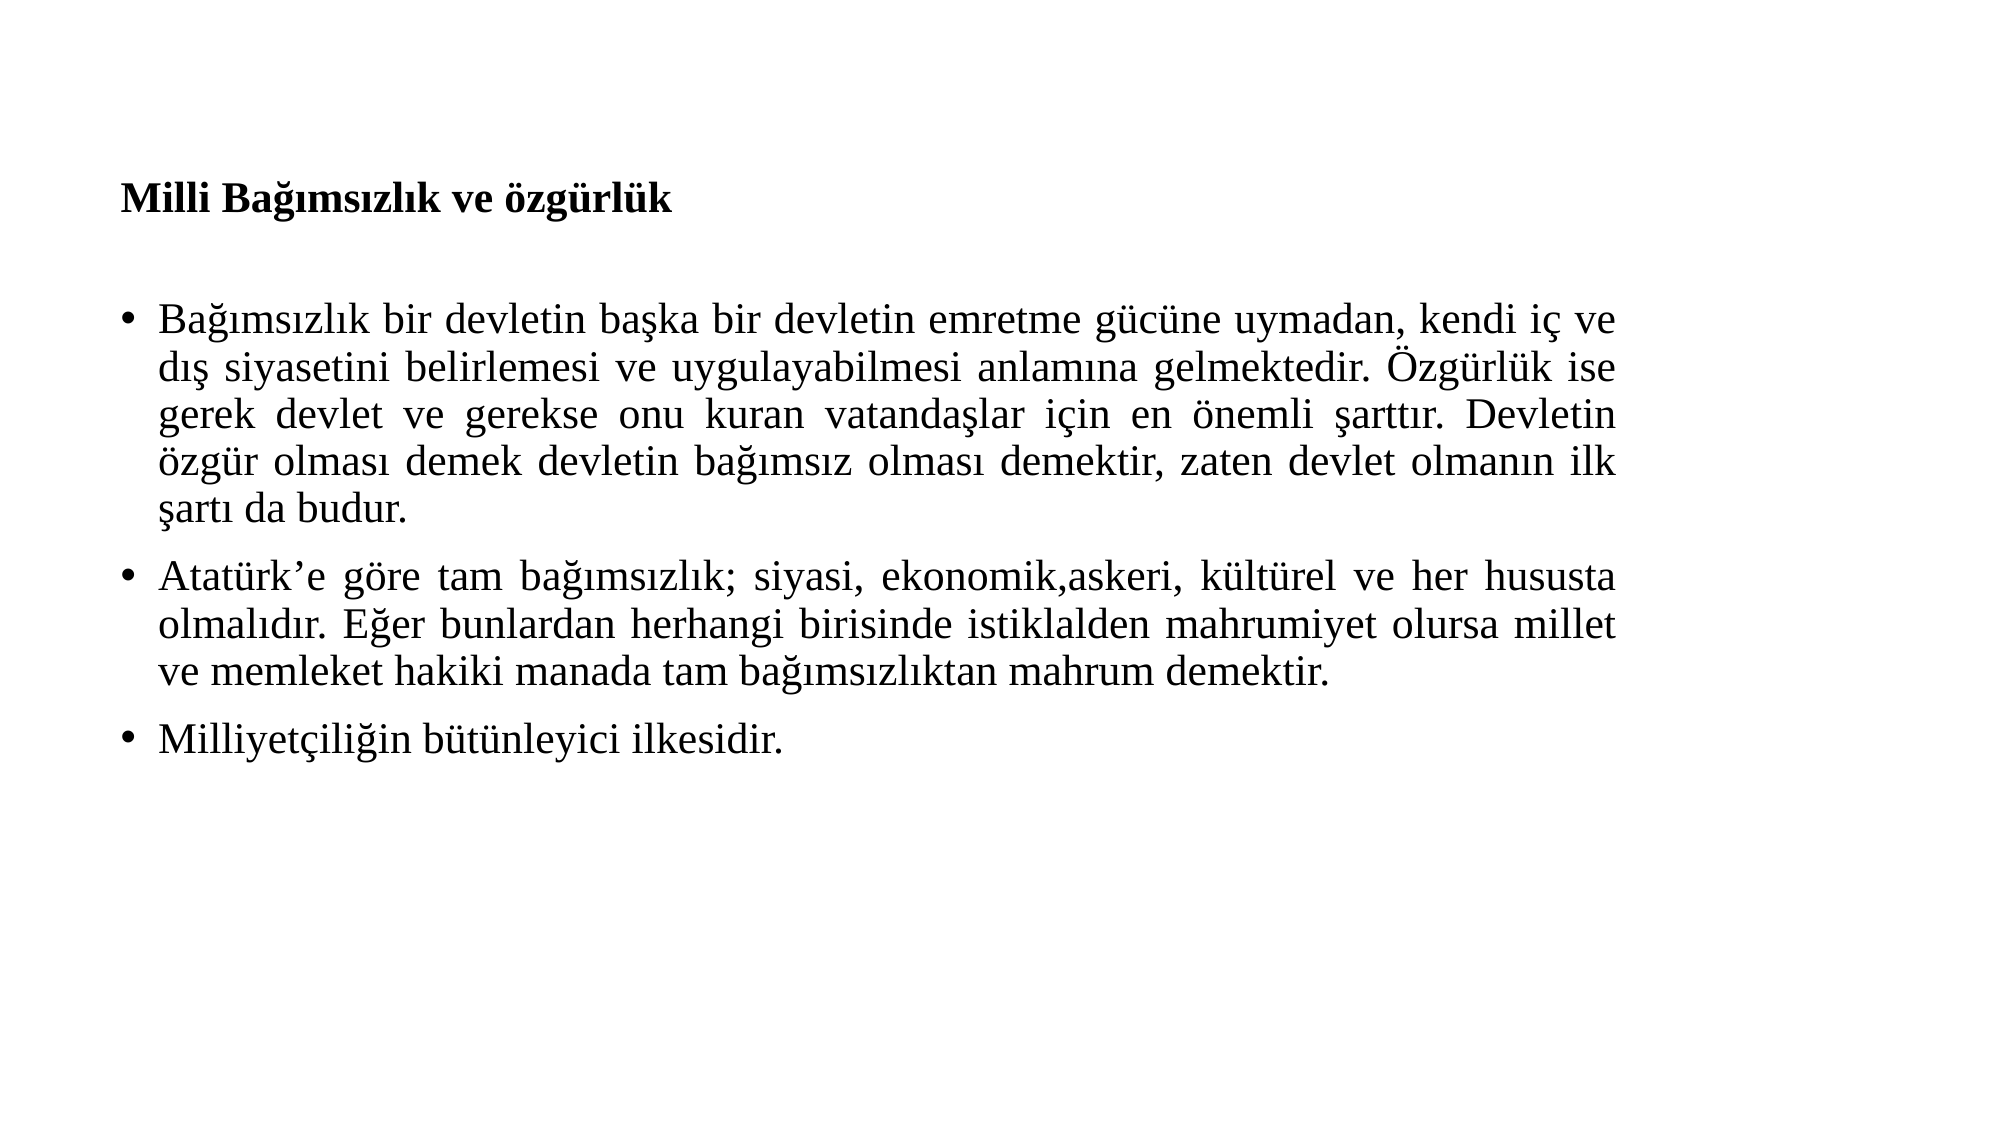

# Milli Bağımsızlık ve özgürlük
Bağımsızlık bir devletin başka bir devletin emretme gücüne uymadan, kendi iç ve dış siyasetini belirlemesi ve uygulayabilmesi anlamına gelmektedir. Özgürlük ise gerek devlet ve gerekse onu kuran vatandaşlar için en önemli şarttır. Devletin özgür olması demek devletin bağımsız olması demektir, zaten devlet olmanın ilk şartı da budur.
Atatürk’e göre tam bağımsızlık; siyasi, ekonomik,askeri, kültürel ve her hususta olmalıdır. Eğer bunlardan herhangi birisinde istiklalden mahrumiyet olursa millet ve memleket hakiki manada tam bağımsızlıktan mahrum demektir.
Milliyetçiliğin bütünleyici ilkesidir.